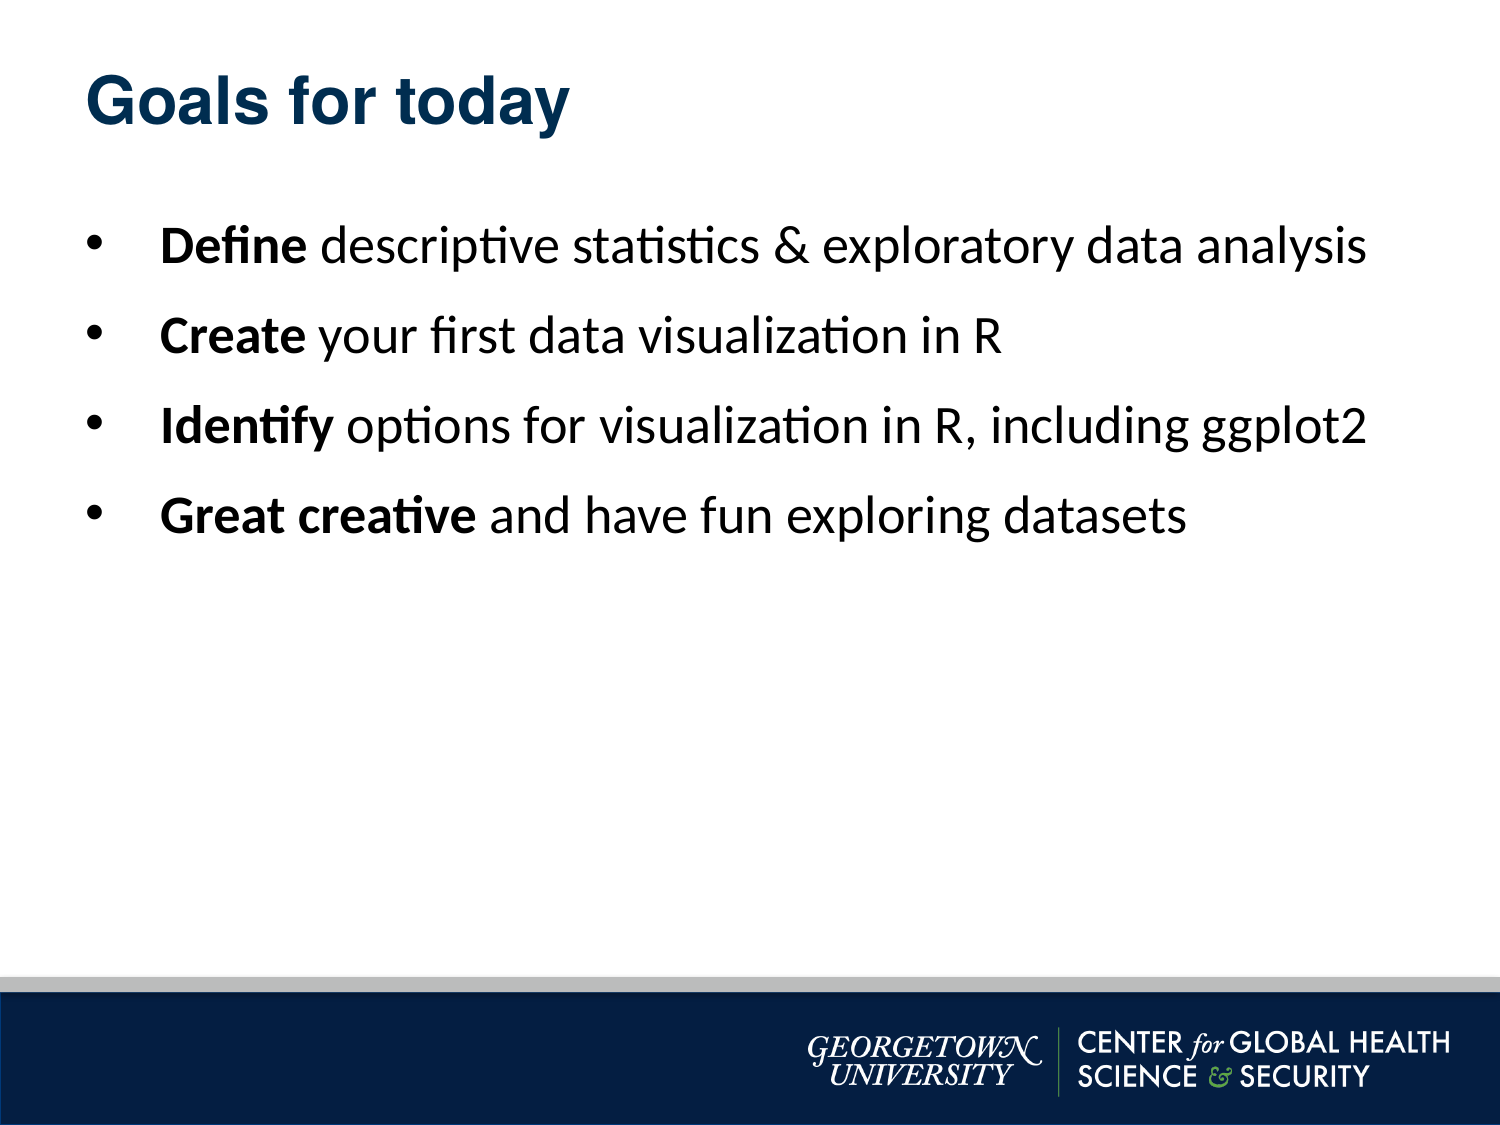

Goals for today
Define descriptive statistics & exploratory data analysis
Create your first data visualization in R
Identify options for visualization in R, including ggplot2
Great creative and have fun exploring datasets